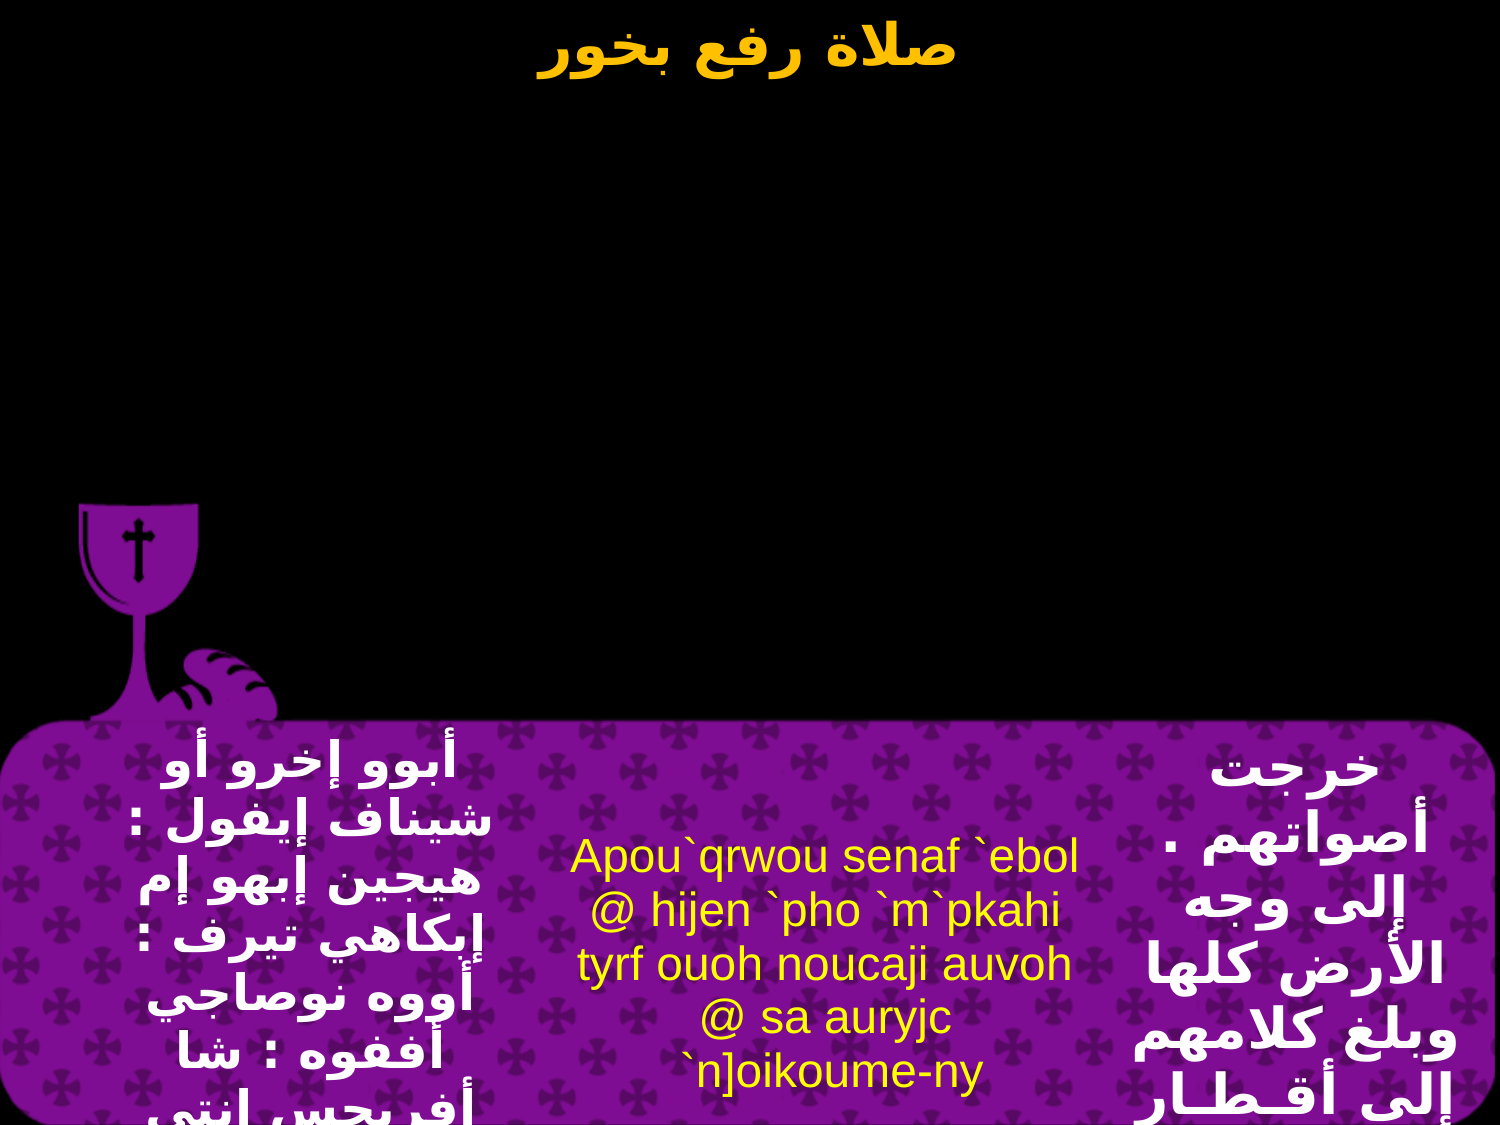

| أبوو إخرو أو شيناف إيفول : هيجين إبهو إم إبكاهي تيرف : أووه نوصاجي أففوه : شا أفريجس إنتي إيكوميني | Apou`qrwou senaf `ebol @ hijen `pho `m`pkahi tyrf ouoh noucaji auvoh @ sa auryjc `n]oikoume-ny | خرجت أصواتهم . إلى وجه الأرض كلها وبلغ كلامهم إلى أقـطـار المسكـونـة |
| --- | --- | --- |